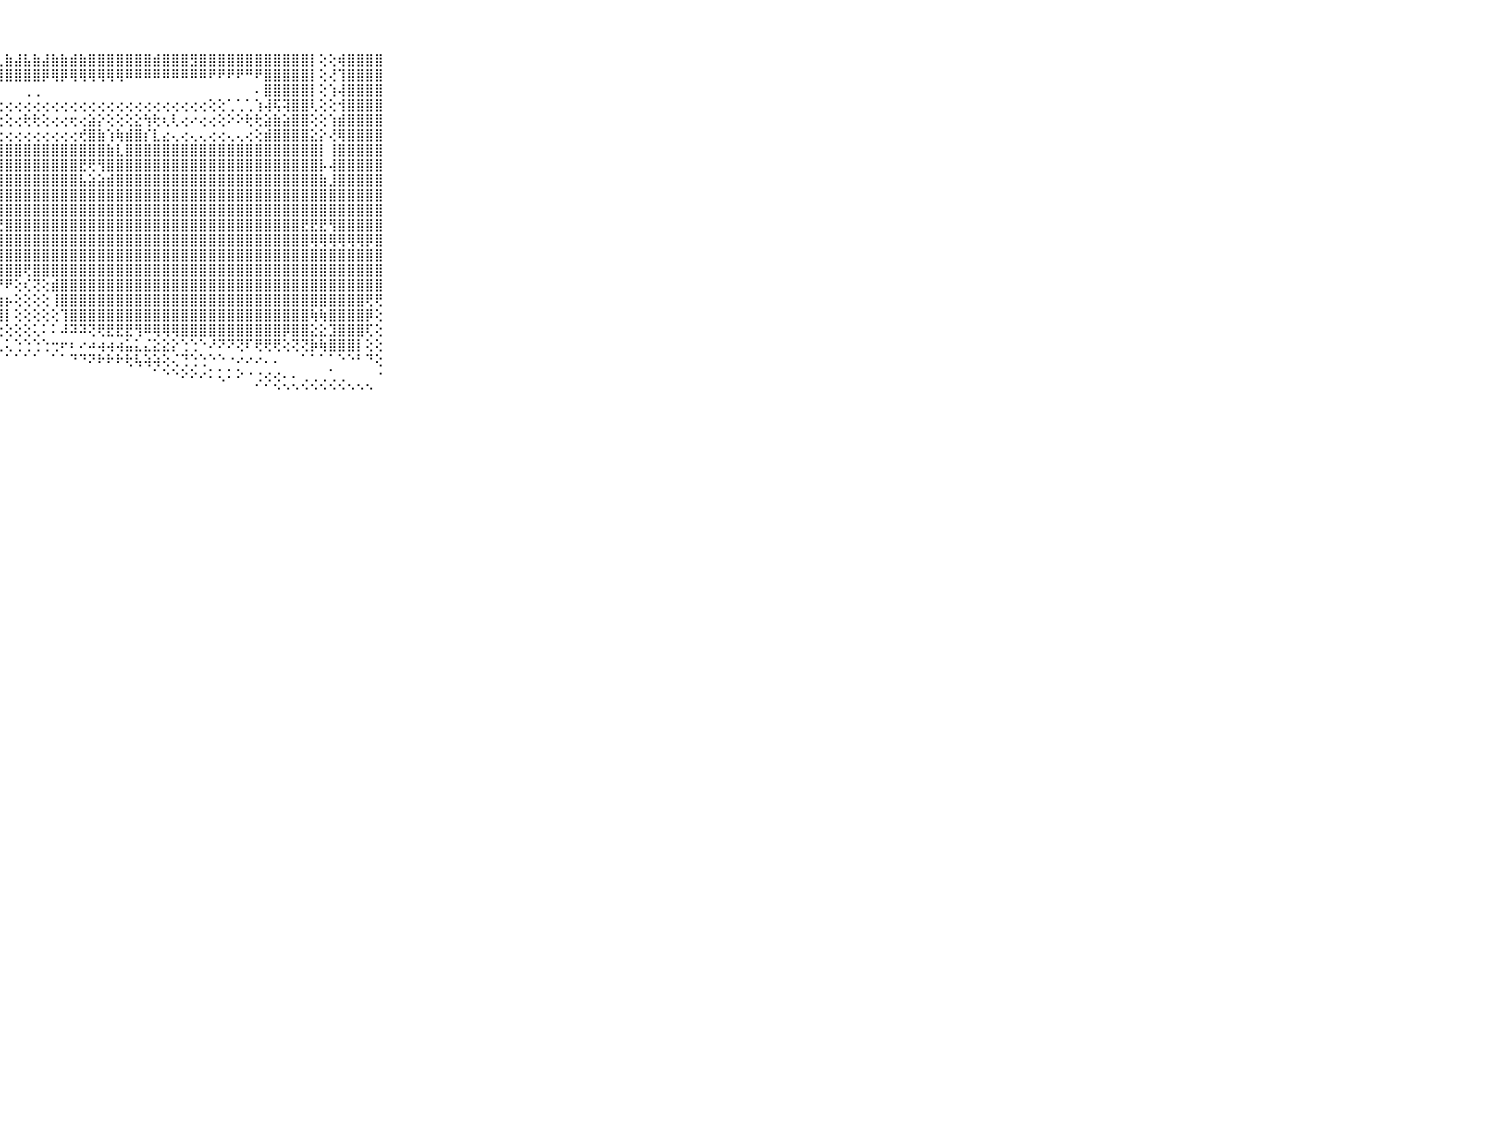

⠀⠀⠀⠀⠀⠀⠀⠀⠀⠀⠀⢸⣇⣧⣸⣕⣇⣼⣸⣵⣇⣷⣸⣇⣷⣼⣸⣇⣷⣼⣧⣷⣼⣷⣷⣾⣷⣿⣿⣿⣿⣿⣿⣿⣾⣿⣿⣿⣻⣿⣿⣿⣿⣿⣿⣿⣿⣿⣿⣿⣿⡇⢕⢕⢾⣿⣿⣿⣿⠀⠀⠀⠀⠀⠀⠀⠀⠀⠀⠀⠀
⠀⠀⠀⠀⠀⠀⠀⠀⠀⠀⠀⢿⣿⣿⣿⣿⣿⣿⣿⣿⣿⣿⣿⣿⣿⣿⣿⣿⣿⣿⣿⣿⡿⢿⡿⢿⢿⢿⢿⢿⢿⠿⠿⠿⠿⠿⠿⠿⠿⠿⠟⠟⠟⠟⠛⠟⣿⣿⣿⣿⣿⡇⢕⢜⢹⣿⣿⣿⣿⠀⠀⠀⠀⠀⠀⠀⠀⠀⠀⠀⠀
⠀⠀⠀⠀⠀⠀⠀⠀⠀⠀⠀⠁⠁⠁⠁⠁⠁⠁⠁⠁⠀⠀⠀⠀⠀⠀⠀⠀⠀⠀⢀⢀⠀⠀⠀⠀⠀⠀⠀⠀⠀⠀⠀⠀⠀⠀⠀⠀⠀⠀⠀⠀⠀⠀⠀⠄⣿⣿⣿⣿⣿⡇⢕⢱⢼⣿⣿⣿⣿⠀⠀⠀⠀⠀⠀⠀⠀⠀⠀⠀⠀
⠀⠀⠀⠀⠀⠀⠀⠀⠀⠀⠀⢀⢔⢔⢔⢔⢔⢔⢔⢔⢔⢔⢔⢔⢔⢔⢔⢔⢔⢔⢔⢔⢔⢔⢔⢔⢔⢔⢔⢔⢔⢔⢔⢔⢔⢔⢔⢔⢔⢔⢕⢕⢁⢁⢁⢱⢼⢯⢽⣿⣿⢇⢕⢕⢺⣿⣿⣿⣿⠀⠀⠀⠀⠀⠀⠀⠀⠀⠀⠀⠀
⠀⠀⠀⠀⠀⠀⠀⠀⠀⠀⠀⢕⠕⢕⠕⠕⢕⢕⢕⢕⢕⢔⢕⢕⢕⢕⢕⢕⢕⢔⢗⢗⢕⢔⢔⢖⢔⣵⡕⢕⢕⢕⣕⢳⢗⢆⢇⢔⠔⢔⢔⢕⠕⠕⢗⢗⣵⣷⣵⣿⣿⢕⢕⢱⣾⣿⣿⣿⣿⠀⠀⠀⠀⠀⠀⠀⠀⠀⠀⠀⠀
⠀⠀⠀⠀⠀⠀⠀⠀⠀⠀⠀⣱⡕⢔⢕⢔⢔⢔⢔⢔⢔⢔⢔⢔⢔⢔⢔⢔⢔⢔⢔⢔⢔⢔⢔⢔⢞⣿⣷⢱⢷⣾⣿⡎⣇⣔⢄⢔⢄⢄⢔⢔⢄⢄⢔⢕⣾⣿⣿⣿⣿⣕⡕⢜⢿⣿⣿⣿⣿⠀⠀⠀⠀⠀⠀⠀⠀⠀⠀⠀⠀
⠀⠀⠀⠀⠀⠀⠀⠀⠀⠀⠀⣿⣿⣿⣿⣿⣿⣿⡿⢿⣿⣿⣿⣿⣿⣿⡿⢿⣿⣿⣿⣿⣿⣿⣿⣿⣿⣿⣿⣷⣇⣿⣿⣿⣿⣿⣿⣿⣿⣿⣿⣿⣿⣿⣿⣿⣿⣿⣿⣿⣿⣿⡇⢸⣿⣿⣿⣿⣿⠀⠀⠀⠀⠀⠀⠀⠀⠀⠀⠀⠀
⠀⠀⠀⠀⠀⠀⠀⠀⠀⠀⠀⣿⣿⣿⣿⣿⣿⣿⡟⢱⣿⣿⣿⣿⣿⣿⡇⢸⣿⣿⣿⣿⣿⣿⣿⣿⣟⢟⢻⣿⣿⣿⣿⣿⣿⣿⣿⣿⣿⣿⣿⣿⣿⣿⣿⣿⣿⣿⣿⣿⣿⣿⡧⢼⣿⣿⣿⣿⣿⠀⠀⠀⠀⠀⠀⠀⠀⠀⠀⠀⠀
⠀⠀⠀⠀⠀⠀⠀⠀⠀⠀⠀⣿⣿⣿⣿⣿⣿⣿⡇⢕⣿⣿⣿⣿⣿⣿⡇⢸⣿⣿⣿⣿⣿⣿⣿⣿⣧⣵⣵⣾⣿⣿⣿⣿⣿⣿⣿⣿⣿⣿⣿⣿⣿⣿⣿⣿⣿⣿⣿⣿⣿⣿⣷⣸⣿⣿⣿⣿⣿⠀⠀⠀⠀⠀⠀⠀⠀⠀⠀⠀⠀
⠀⠀⠀⠀⠀⠀⠀⠀⠀⠀⠀⣿⣿⣿⣿⣿⣿⣿⡇⢕⣿⣿⣿⣿⣿⣿⡇⢸⣿⣿⣿⣿⣿⣿⣿⣿⣿⣿⣿⣿⣿⣿⣿⣿⣿⣿⣿⣿⣿⣿⣿⣿⣿⣿⣿⣿⣿⣿⣿⣿⣿⣿⣿⣿⣿⣿⣿⣿⣿⠀⠀⠀⠀⠀⠀⠀⠀⠀⠀⠀⠀
⠀⠀⠀⠀⠀⠀⠀⠀⠀⠀⠀⣿⣿⣿⣿⣿⣿⣿⣷⢕⣿⣿⣿⣿⣿⣿⡇⢸⣿⣿⣿⣿⣿⣿⣿⣿⣿⣿⣿⣿⣿⣿⣿⣿⣿⣿⣿⣿⣿⣿⣿⣿⣿⣿⣿⣿⣿⣿⣿⣿⣿⣿⣿⣿⣿⣿⣿⣿⣿⠀⠀⠀⠀⠀⠀⠀⠀⠀⠀⠀⠀
⠀⠀⠀⠀⠀⠀⠀⠀⠀⠀⠀⣿⣿⣿⣿⣿⣿⣿⣿⢕⣿⣿⣿⣿⣿⣿⡇⢜⣿⣿⣿⣿⣿⣿⣿⣿⣿⣿⣿⣿⣿⣿⣿⣿⣿⣿⣿⣿⣿⣿⣿⣿⣿⣿⣿⣿⣿⣿⣿⣿⣟⣟⣟⢻⣿⣿⣿⣿⣿⠀⠀⠀⠀⠀⠀⠀⠀⠀⠀⠀⠀
⠀⠀⠀⠀⠀⠀⠀⠀⠀⠀⠀⣿⣿⣿⣿⣿⣿⣿⣿⣿⣿⣿⣿⣿⣿⣿⣿⣾⣿⣿⣿⣿⣿⣿⣿⣿⣿⣿⣿⣿⣿⣿⣿⣿⣿⣿⣿⣿⣿⣿⣿⣿⣿⣿⣿⣿⣿⣿⣿⣿⣿⢿⢿⢿⢿⢿⢿⡿⣿⠀⠀⠀⠀⠀⠀⠀⠀⠀⠀⠀⠀
⠀⠀⠀⠀⠀⠀⠀⠀⠀⠀⠀⣿⣿⣿⣿⣿⣿⣿⣿⣿⣿⣿⣿⣿⣿⣿⣿⣿⣿⣿⣿⣿⣿⣿⣿⣿⣿⣿⣿⣿⣿⣿⣿⣿⣿⣿⣿⣿⣿⣿⣿⣿⣿⣿⣿⣿⣿⣿⣿⣿⣿⣿⣿⣿⣿⣿⣿⣿⣿⠀⠀⠀⠀⠀⠀⠀⠀⠀⠀⠀⠀
⠀⠀⠀⠀⠀⠀⠀⠀⠀⠀⠀⢟⢟⢟⢟⢟⢏⢹⣿⣿⣿⢿⢝⢟⢟⣻⣿⣿⣿⣿⢟⣿⣿⣿⣿⣿⣿⣿⣿⣿⣿⣿⣿⣿⣿⣿⣿⣿⣿⣿⣿⣿⣿⣿⣿⣿⣿⣿⣿⣿⣿⣿⣿⣿⣿⣿⣿⣿⣿⠀⠀⠀⠀⠀⠀⠀⠀⠀⠀⠀⠀
⠀⠀⠀⠀⠀⠀⠀⠀⠀⠀⠀⢕⢕⢅⠁⢁⢁⢁⢑⢁⠑⠑⠑⠑⠑⠑⠙⠝⠟⢕⢎⢝⢕⣾⣿⣿⣿⣿⣿⣿⣿⣿⣿⣿⣿⣿⣿⣿⣿⣿⣿⣿⣿⣿⣿⣿⣿⣿⣿⣿⣿⣿⣿⣿⣿⣿⣿⣿⣿⠀⠀⠀⠀⠀⠀⠀⠀⠀⠀⠀⠀
⠀⠀⠀⠀⠀⠀⠀⠀⠀⠀⠀⢑⢕⢄⢀⢔⠄⢕⢕⣽⡇⢕⢁⢅⢑⢔⢰⢰⡦⢕⢕⢕⢕⢸⣿⣿⣿⣿⣿⣿⣿⣿⣿⣿⣿⣿⣿⣿⣿⣿⣿⣿⣿⣿⣿⣿⣿⣿⣿⣿⣿⣿⣿⣿⣿⣿⣿⢟⢟⠀⠀⠀⠀⠀⠀⠀⠀⠀⠀⠀⠀
⠀⠀⠀⠀⠀⠀⠀⠀⠀⠀⠀⠑⠕⠕⠕⠕⢕⢑⢕⢟⢇⢕⠕⢕⢕⢕⢸⢿⡇⢕⢕⢕⢕⢕⢹⣿⣿⣿⣿⣿⣿⣿⣿⣿⣿⣿⣿⣿⣿⣿⣿⣿⣿⣿⣿⣿⣿⣿⣿⣿⣿⢷⢷⣿⣿⣿⣿⡿⢕⠀⠀⠀⠀⠀⠀⠀⠀⠀⠀⠀⠀
⠀⠀⠀⠀⠀⠀⠀⠀⠀⠀⠀⠀⠀⠀⠀⠀⠀⠀⠀⠀⠁⠑⠕⠑⢕⢕⢕⢔⢕⢕⢕⢅⠅⠅⠼⠽⠽⢝⢟⣟⣟⣟⢻⠿⢿⢿⢿⣿⣿⣿⣿⣿⣿⣿⣿⣿⣿⣿⡿⣿⣿⣕⣕⣹⣿⣿⣿⢏⢕⠀⠀⠀⠀⠀⠀⠀⠀⠀⠀⠀⠀
⠀⠀⠀⠀⠀⠀⠀⠀⠀⠀⠀⠀⠀⠀⠀⠀⠀⠀⠀⢄⠐⠔⠄⠄⢄⢄⢅⢅⢅⢑⢑⢑⢑⢒⠖⠆⠔⠴⢴⢴⢴⣥⣅⣌⣕⣕⡕⢑⢑⠑⠜⠝⠝⢝⠏⢟⢟⢟⢕⢝⢝⡷⢷⣿⣿⣿⡇⢕⢕⠀⠀⠀⠀⠀⠀⠀⠀⠀⠀⠀⠀
⠀⠀⠀⠀⠀⠀⠀⠀⠀⠀⠀⠀⠀⠀⠀⠀⠀⠀⠀⠀⠀⠀⠀⠀⠁⠁⠁⠁⠁⠁⠁⠁⠀⠁⠁⠙⠙⠝⠗⠗⠗⢗⢧⢵⢵⢕⢌⢙⢑⢑⠑⠑⠐⠔⠔⠔⠄⠄⠀⠀⠁⠁⠁⠁⠑⠑⠃⠙⢕⠀⠀⠀⠀⠀⠀⠀⠀⠀⠀⠀⠀
⠀⠀⠀⠀⠀⠀⠀⠀⠀⠀⠀⠀⠀⠀⠀⠀⠀⠀⠀⠀⠀⠀⠀⠀⠀⠀⠀⠀⠀⠀⠀⠀⠀⠀⠀⠀⠀⠀⠀⠀⠀⠀⠀⠀⠁⠑⠑⠕⠕⠔⠅⢅⠅⠕⠐⢐⢔⢔⠄⠄⢀⢀⢀⢁⢀⠀⠀⠀⠐⠀⠀⠀⠀⠀⠀⠀⠀⠀⠀⠀⠀
⠀⠀⠀⠀⠀⠀⠀⠀⠀⠀⠀⠀⠀⠀⠀⠀⠀⠀⠀⠀⠀⠀⠀⠀⠀⠀⠀⠀⠀⠀⠀⠀⠀⠀⠀⠀⠀⠀⠀⠀⠀⠀⠀⠀⠀⠀⠀⠀⠀⠀⠀⠀⠀⠀⠀⠁⠁⠑⠑⠑⠑⠑⠑⠑⠑⠑⠑⠑⠀⠀⠀⠀⠀⠀⠀⠀⠀⠀⠀⠀⠀